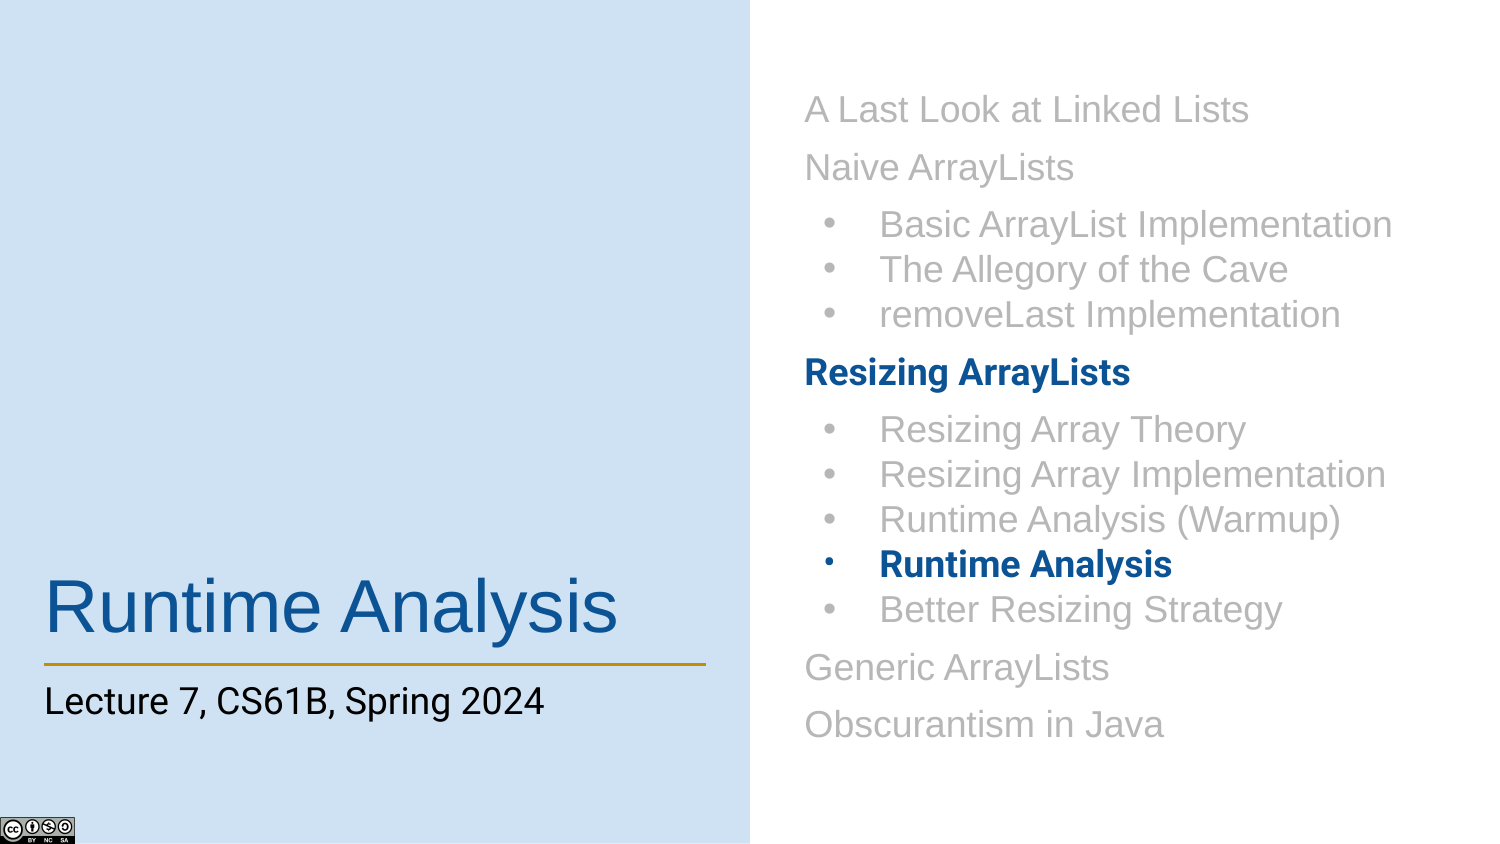

A Last Look at Linked Lists
Naive ArrayLists
Basic ArrayList Implementation
The Allegory of the Cave
removeLast Implementation
Resizing ArrayLists
Resizing Array Theory
Resizing Array Implementation
Runtime Analysis (Warmup)
Runtime Analysis
Better Resizing Strategy
Generic ArrayLists
Obscurantism in Java
# Runtime Analysis
Lecture 7, CS61B, Spring 2024